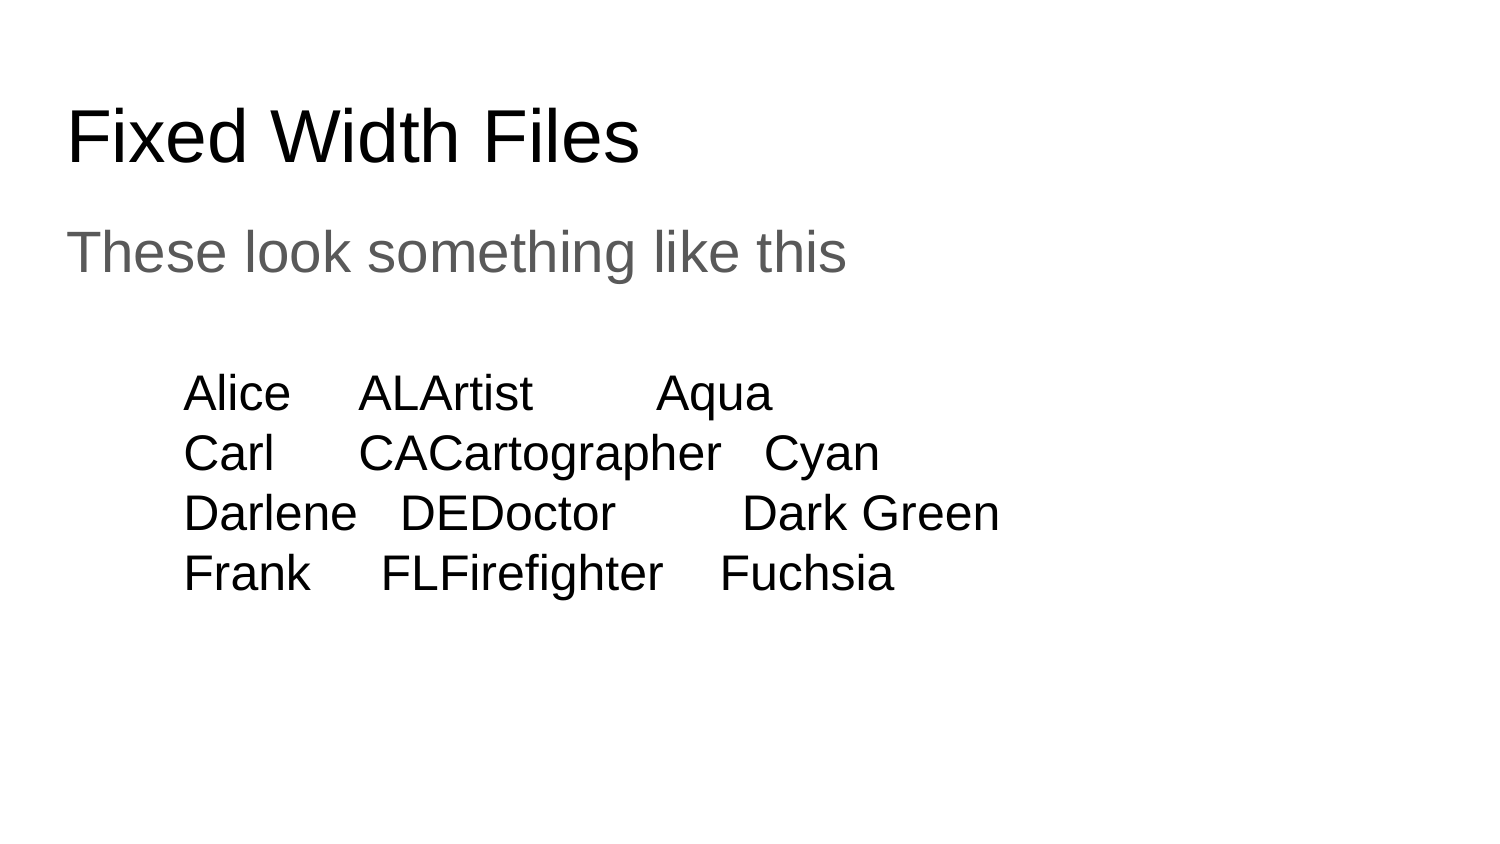

# Fixed Width Files

These look something like this

Alice     ALArtist         Aqua
Carl      CACartographer   Cyan
Darlene   DEDoctor         Dark Green
Frank     FLFirefighter    Fuchsia